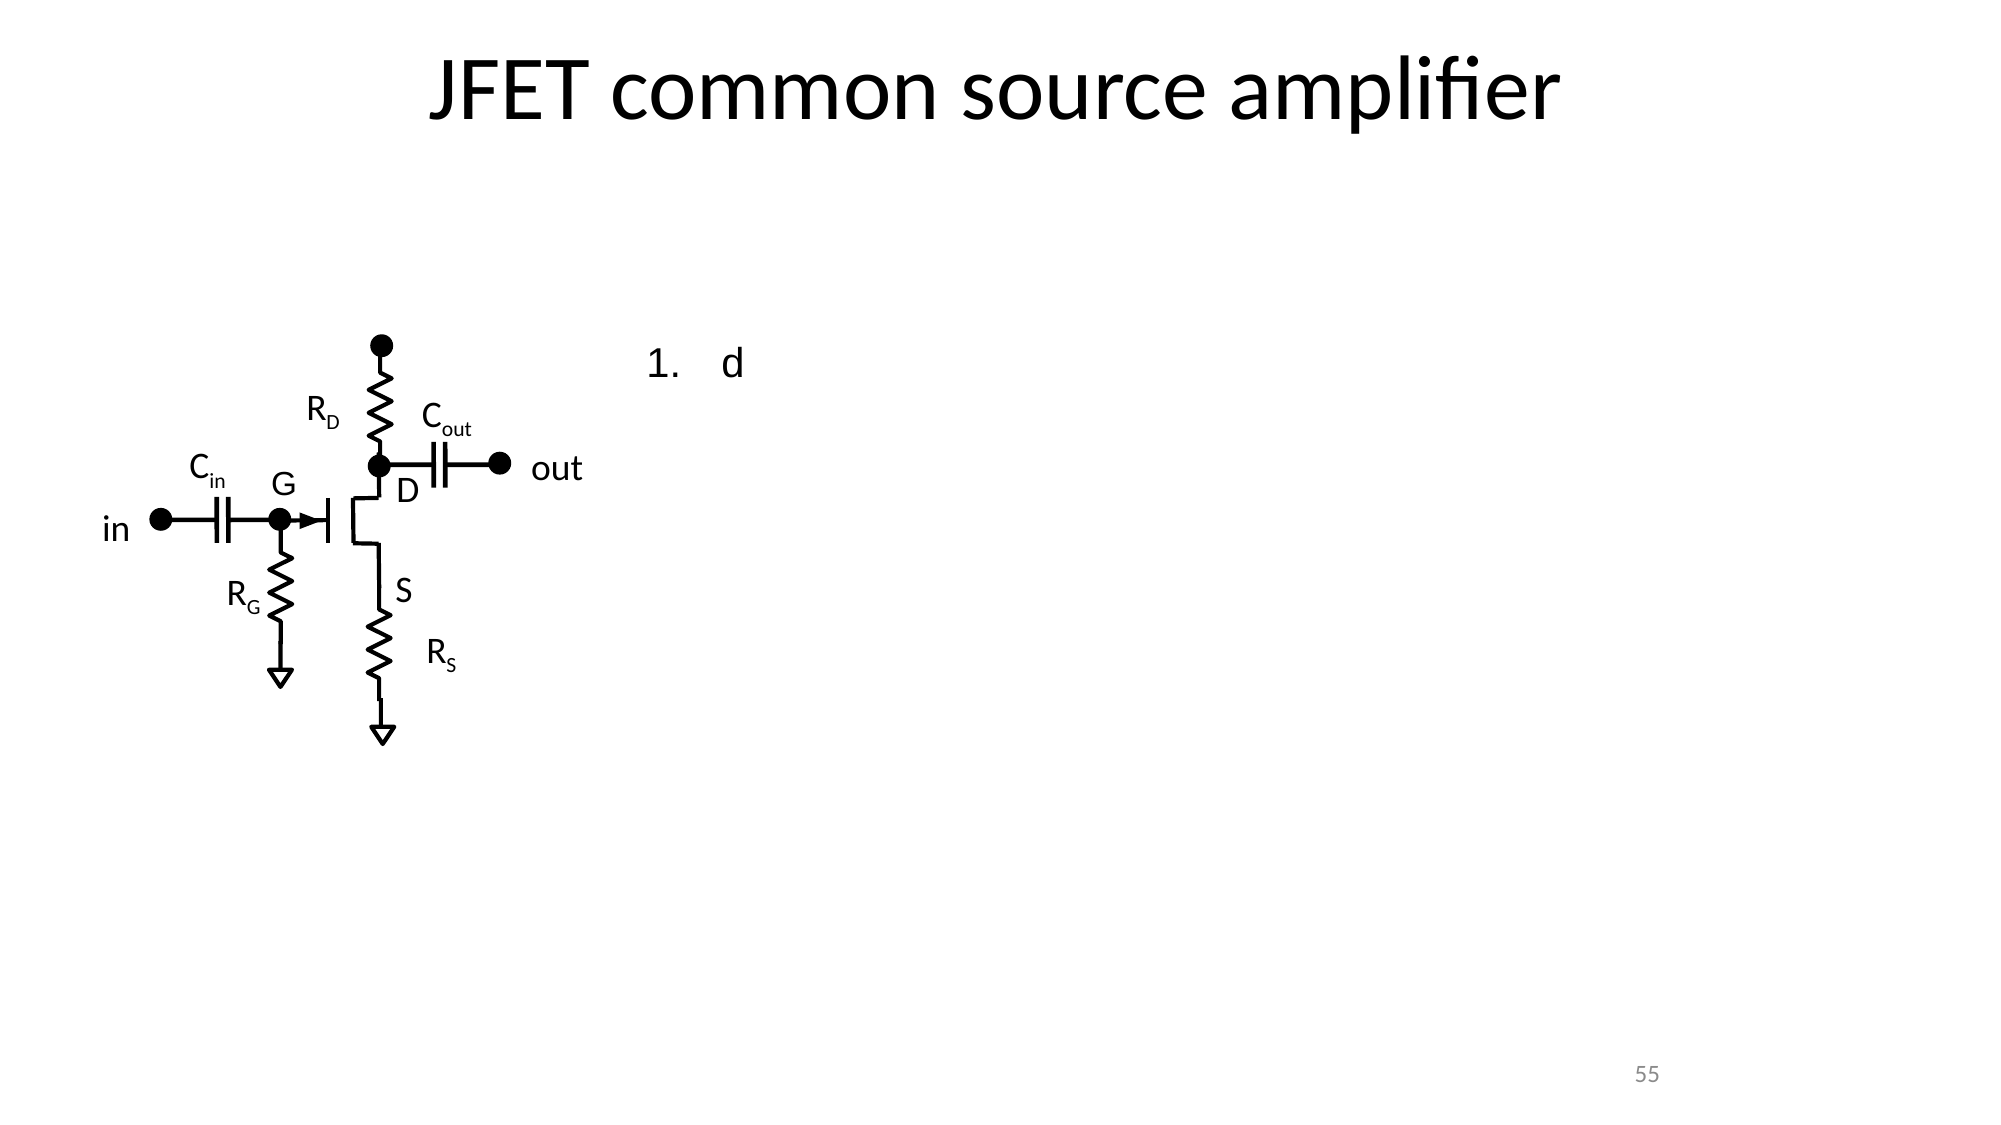

# JFET common source amplifier

RD
Cout

Cin
out

G
D

in

S
RG

RS

d
55